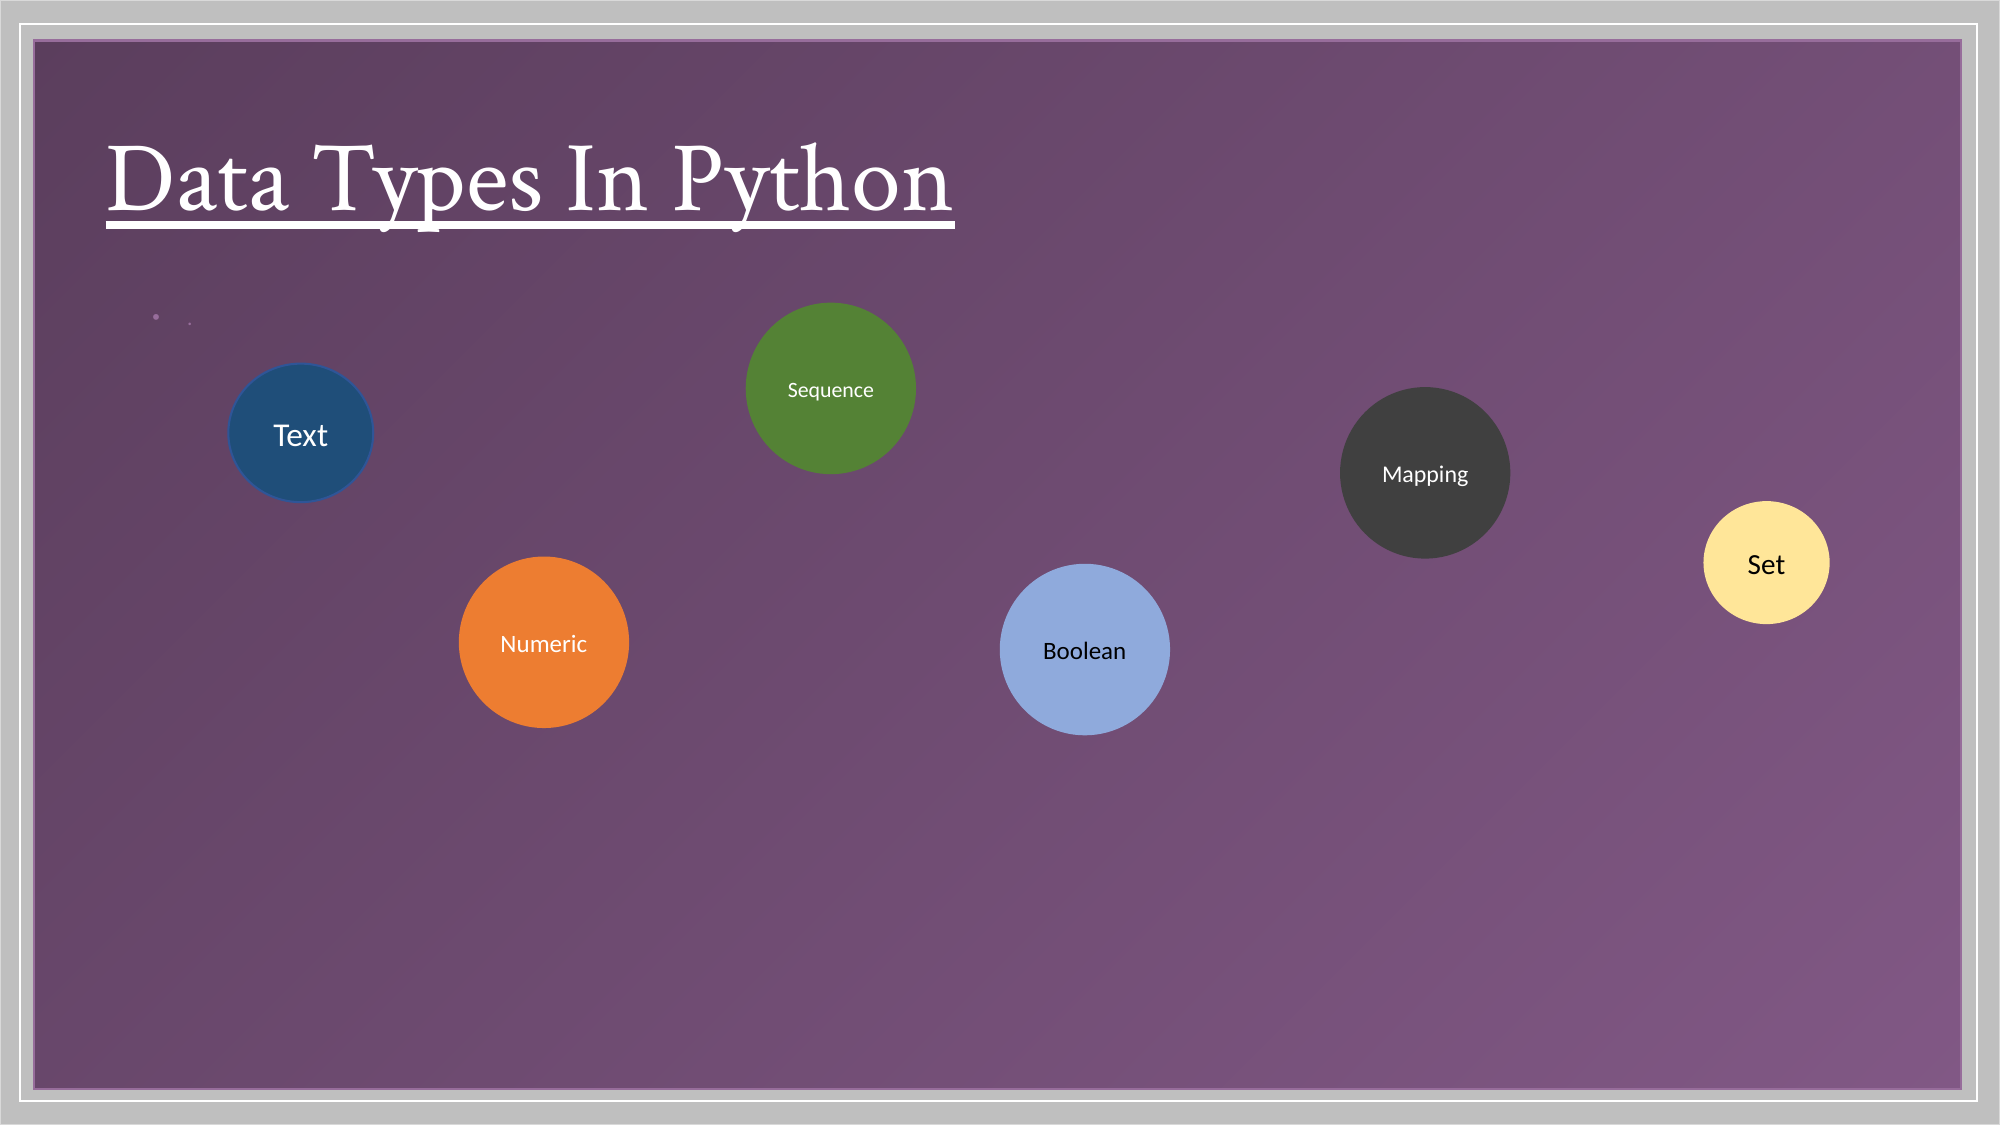

# Data Types In Python
.
Sequence
Text
Mapping
Set
Numeric
Boolean